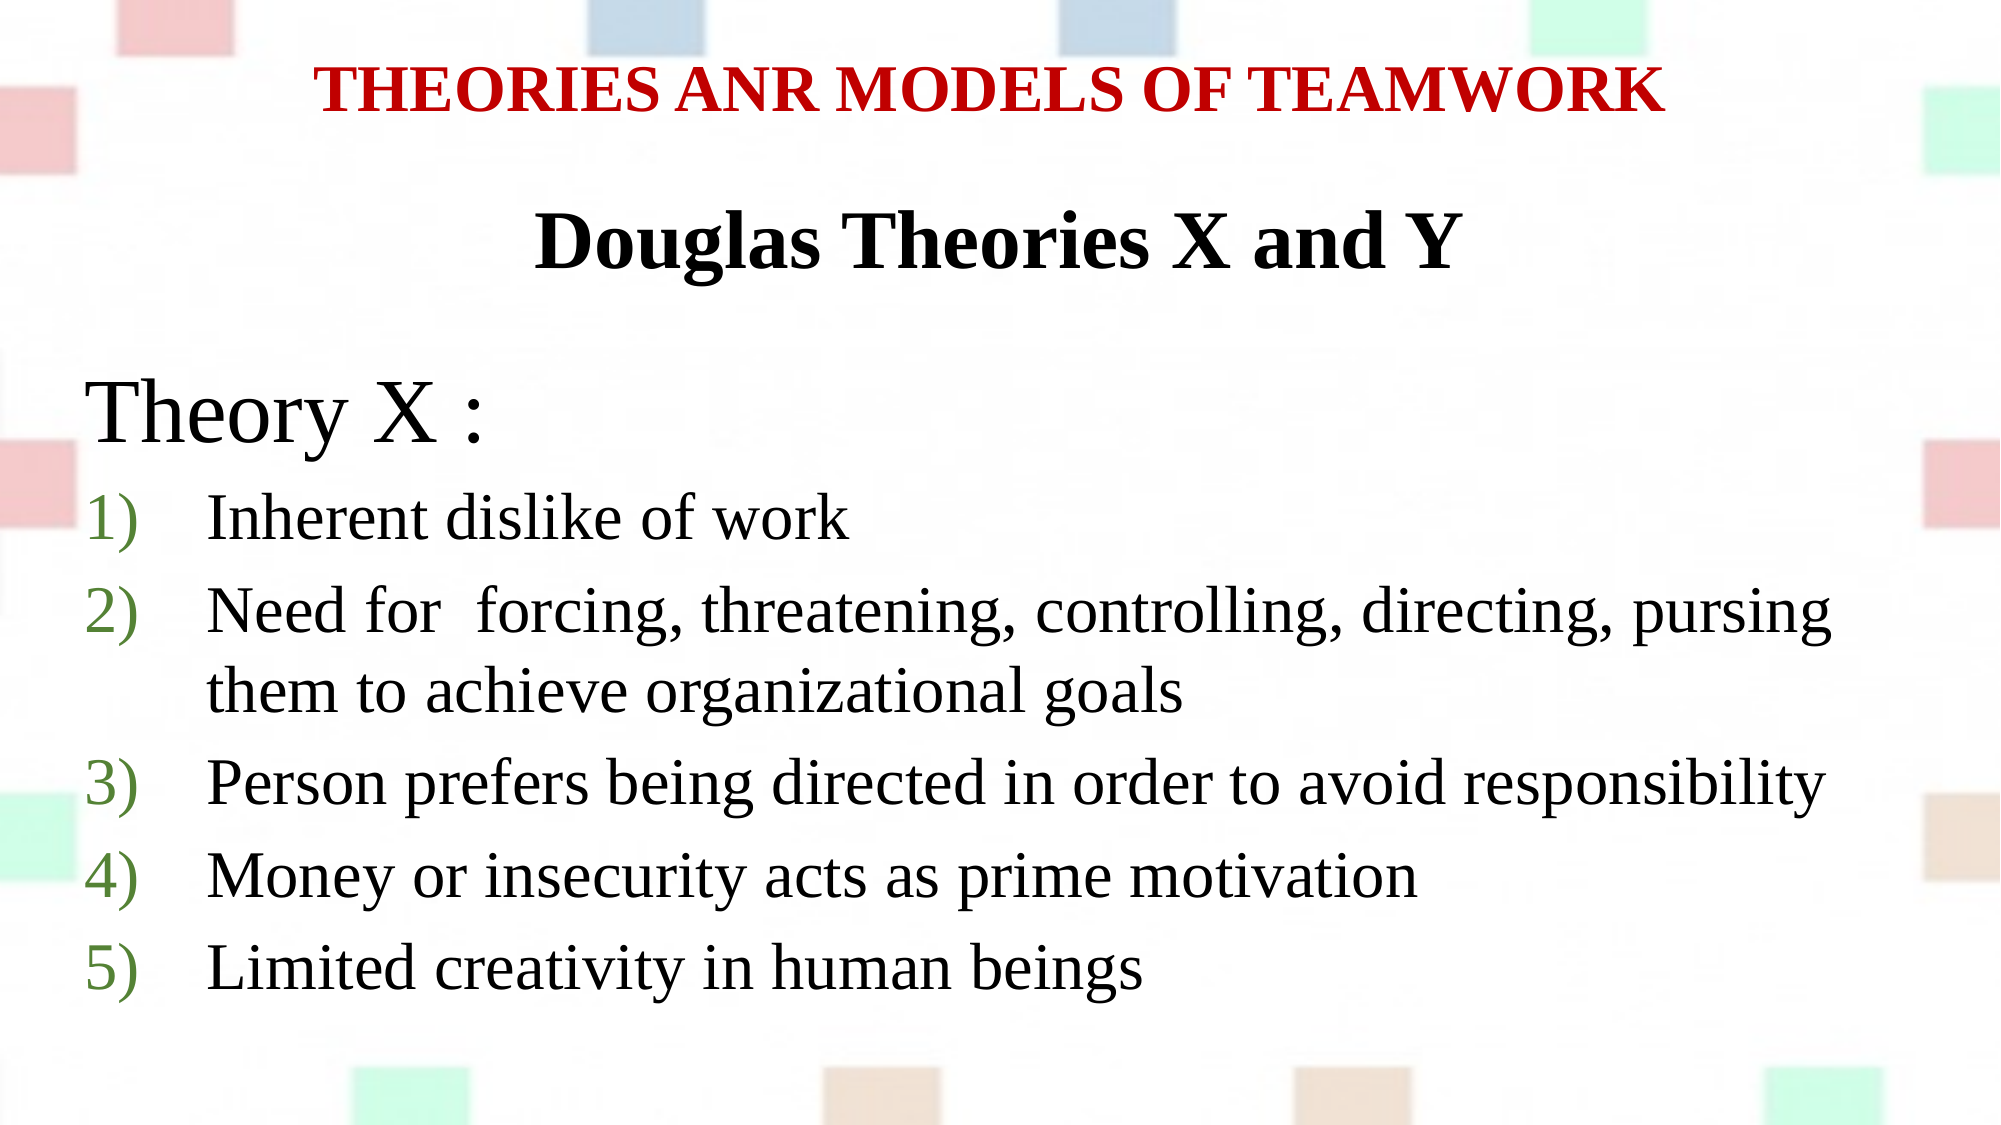

THEORIES ANR MODELS OF TEAMWORK
Douglas Theories X and Y
Theory X :
Inherent dislike of work
Need for  forcing, threatening, controlling, directing, pursing them to achieve organizational goals
Person prefers being directed in order to avoid responsibility
Money or insecurity acts as prime motivation
Limited creativity in human beings